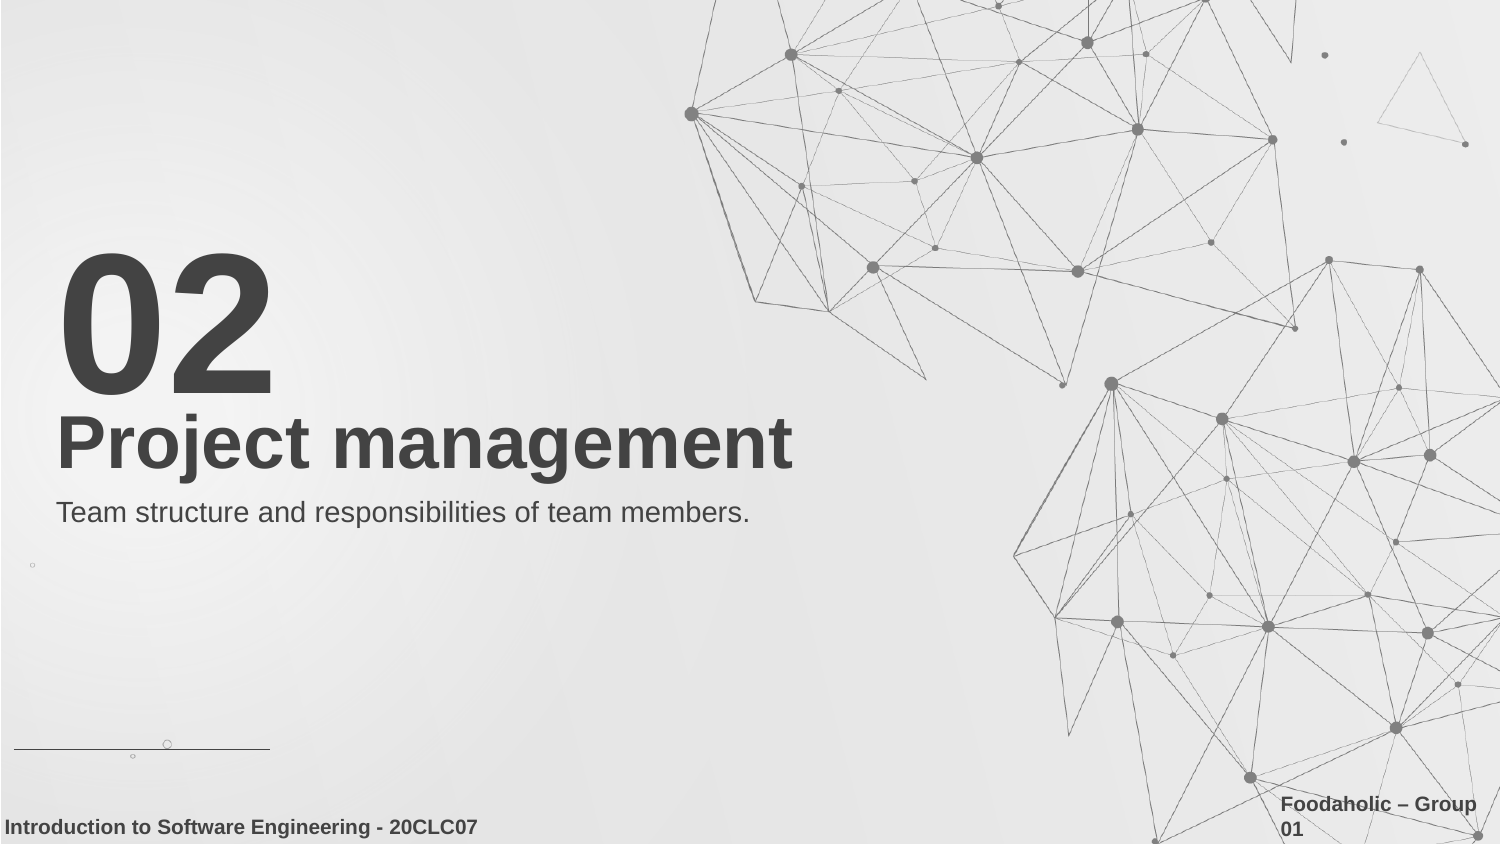

02
# Project management
Team structure and responsibilities of team members.
Introduction to Software Engineering - 20CLC07
Foodaholic – Group 01